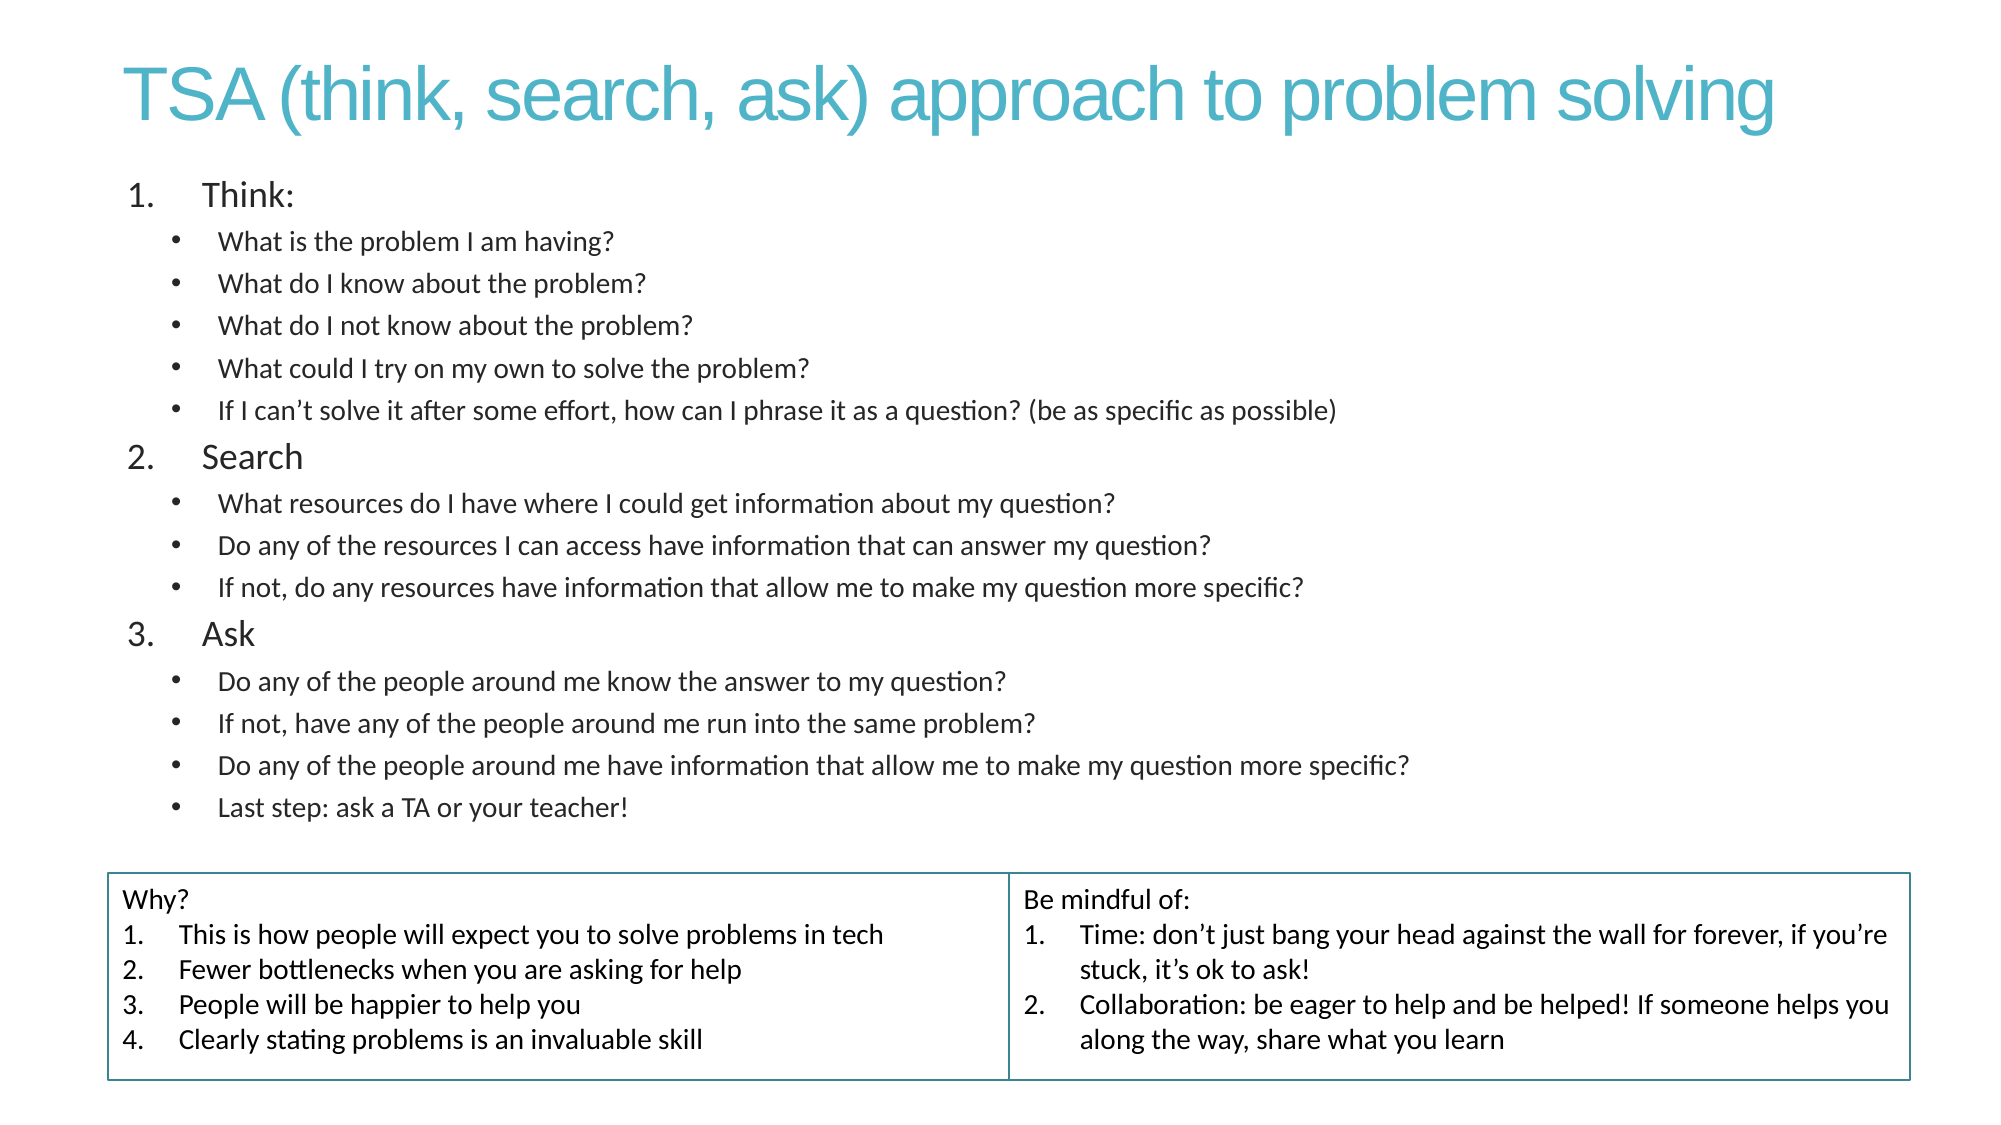

# TSA (think, search, ask) approach to problem solving
Think:
What is the problem I am having?
What do I know about the problem?
What do I not know about the problem?
What could I try on my own to solve the problem?
If I can’t solve it after some effort, how can I phrase it as a question? (be as specific as possible)
Search
What resources do I have where I could get information about my question?
Do any of the resources I can access have information that can answer my question?
If not, do any resources have information that allow me to make my question more specific?
Ask
Do any of the people around me know the answer to my question?
If not, have any of the people around me run into the same problem?
Do any of the people around me have information that allow me to make my question more specific?
Last step: ask a TA or your teacher!
Why?
This is how people will expect you to solve problems in tech
Fewer bottlenecks when you are asking for help
People will be happier to help you
Clearly stating problems is an invaluable skill
Be mindful of:
Time: don’t just bang your head against the wall for forever, if you’re stuck, it’s ok to ask!
Collaboration: be eager to help and be helped! If someone helps you along the way, share what you learn